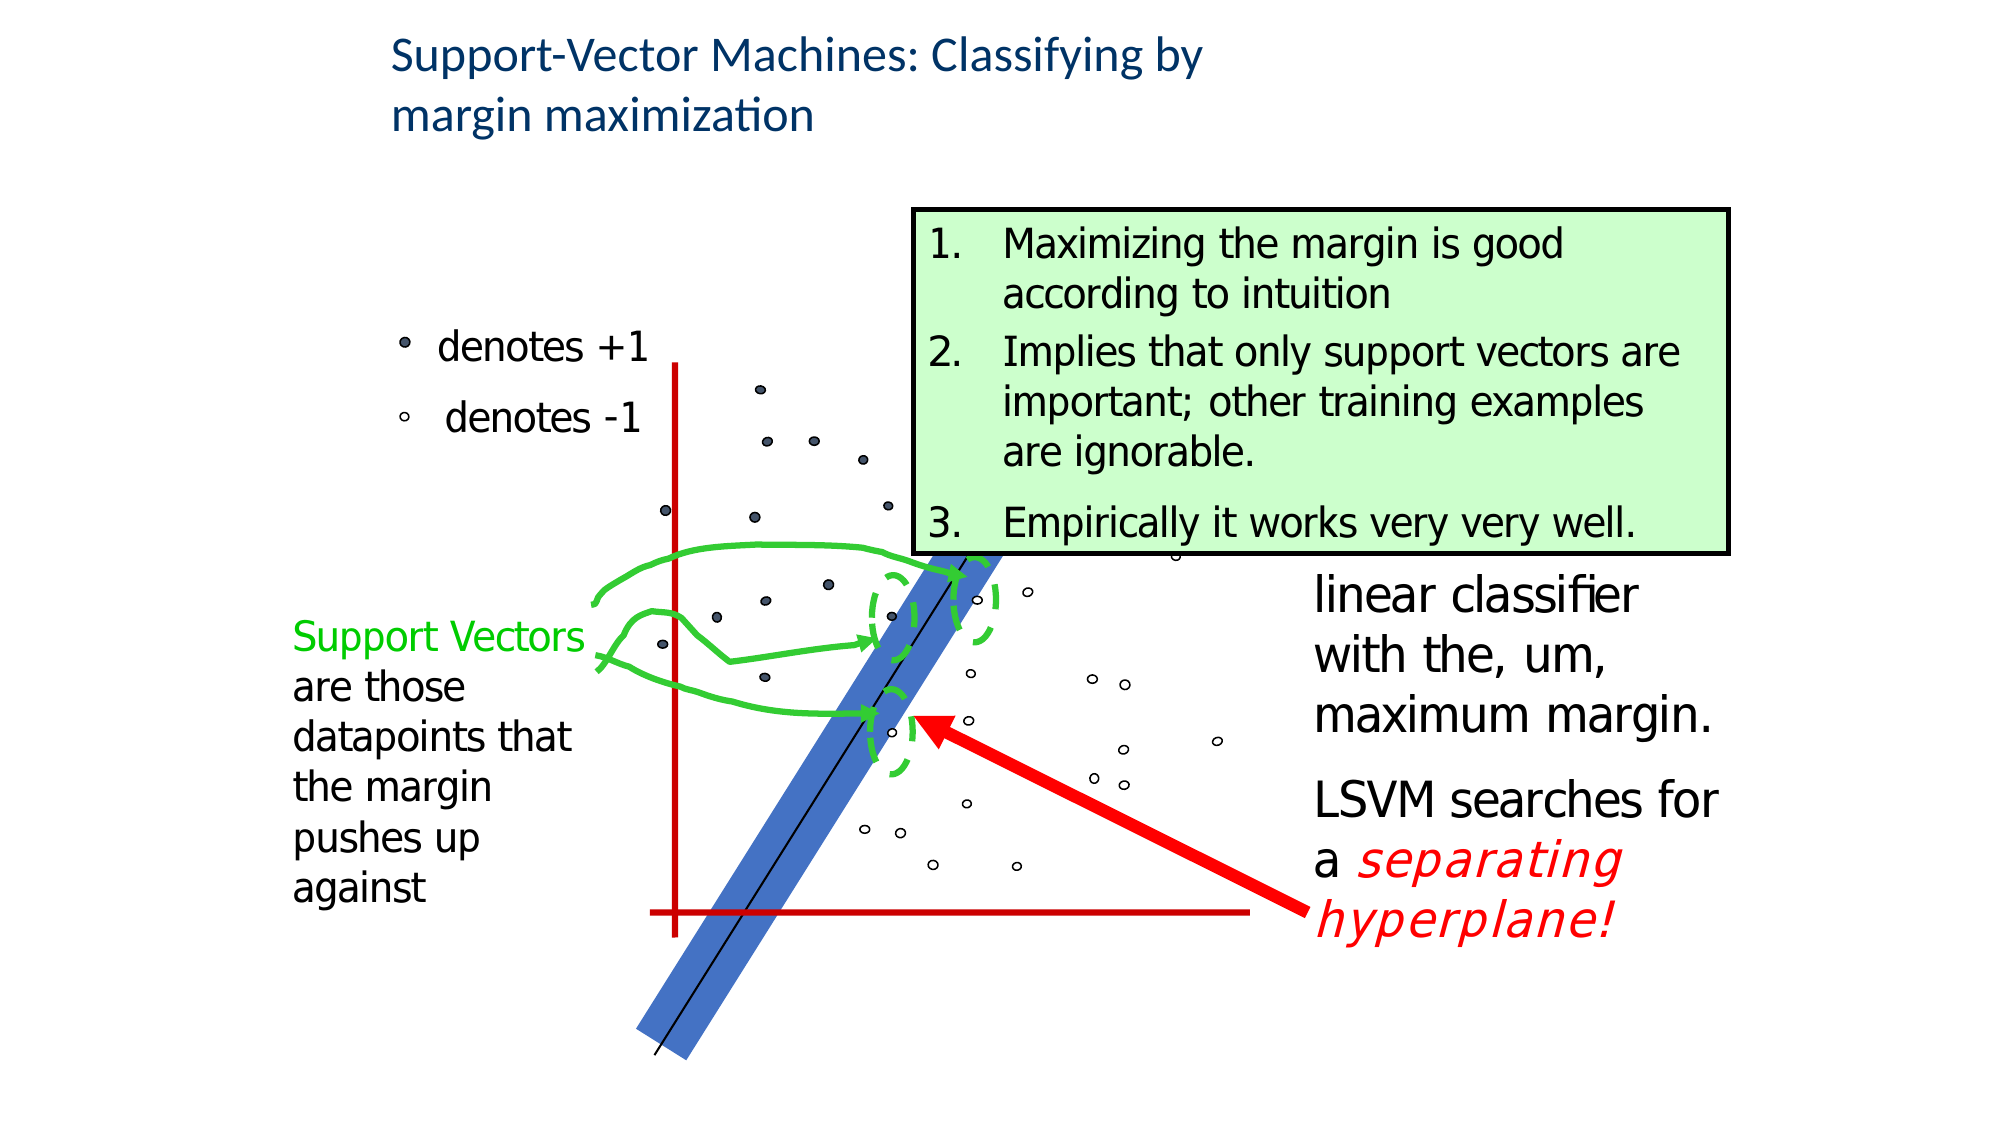

Support-Vector Machines: Classifying by margin maximization
Maximizing the margin is good according to intuition
Implies that only support vectors are important; other training examples are ignorable.
Empirically it works very very well.
f(x,w,b) = sign(w x + b)
denotes +1
denotes -1

The maximum margin linear classifier is the linear classifier with the, um, maximum margin.
LSVM searches for a separating hyperplane!

Support Vectors are those datapoints that the margin pushes up against